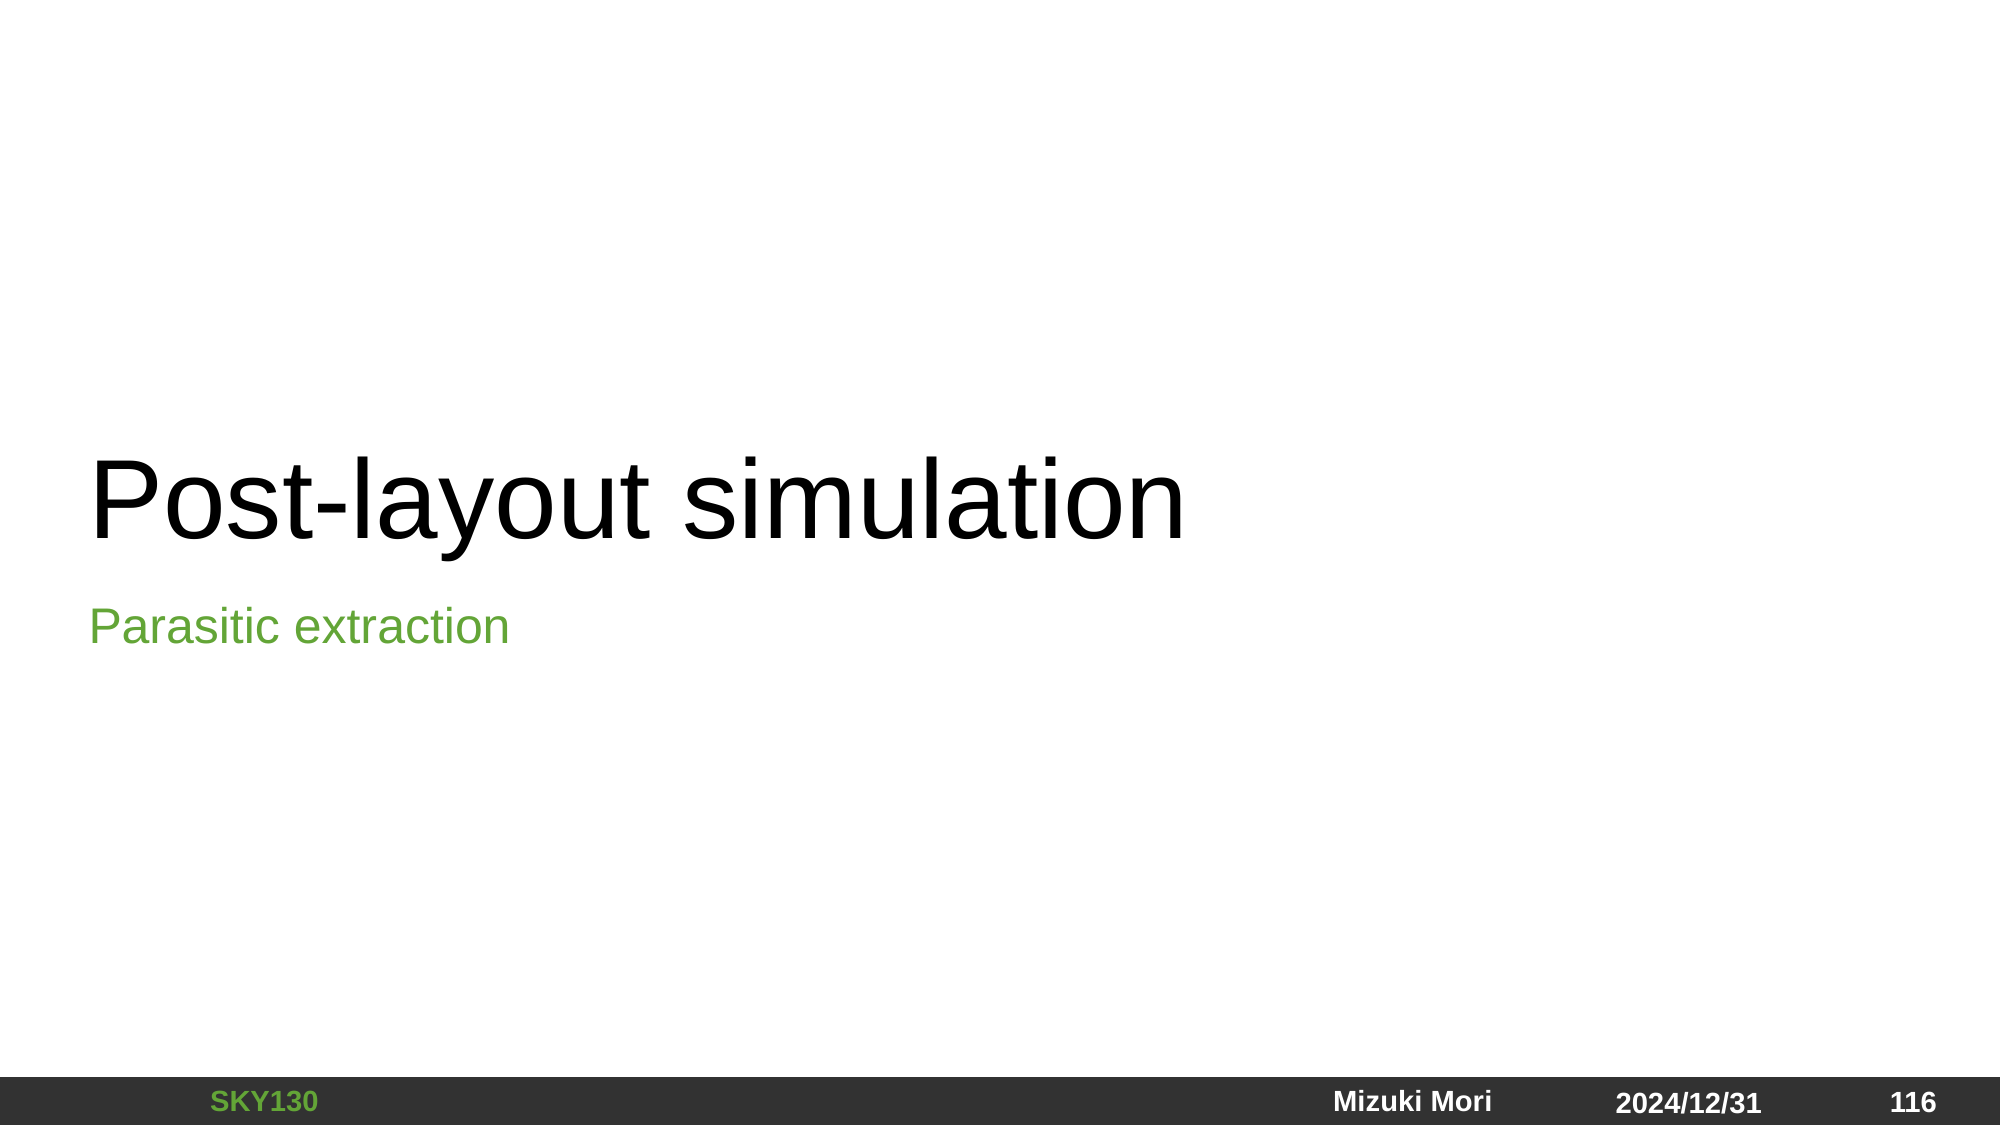

# Post-layout simulation
Parasitic extraction
116
2024/12/31